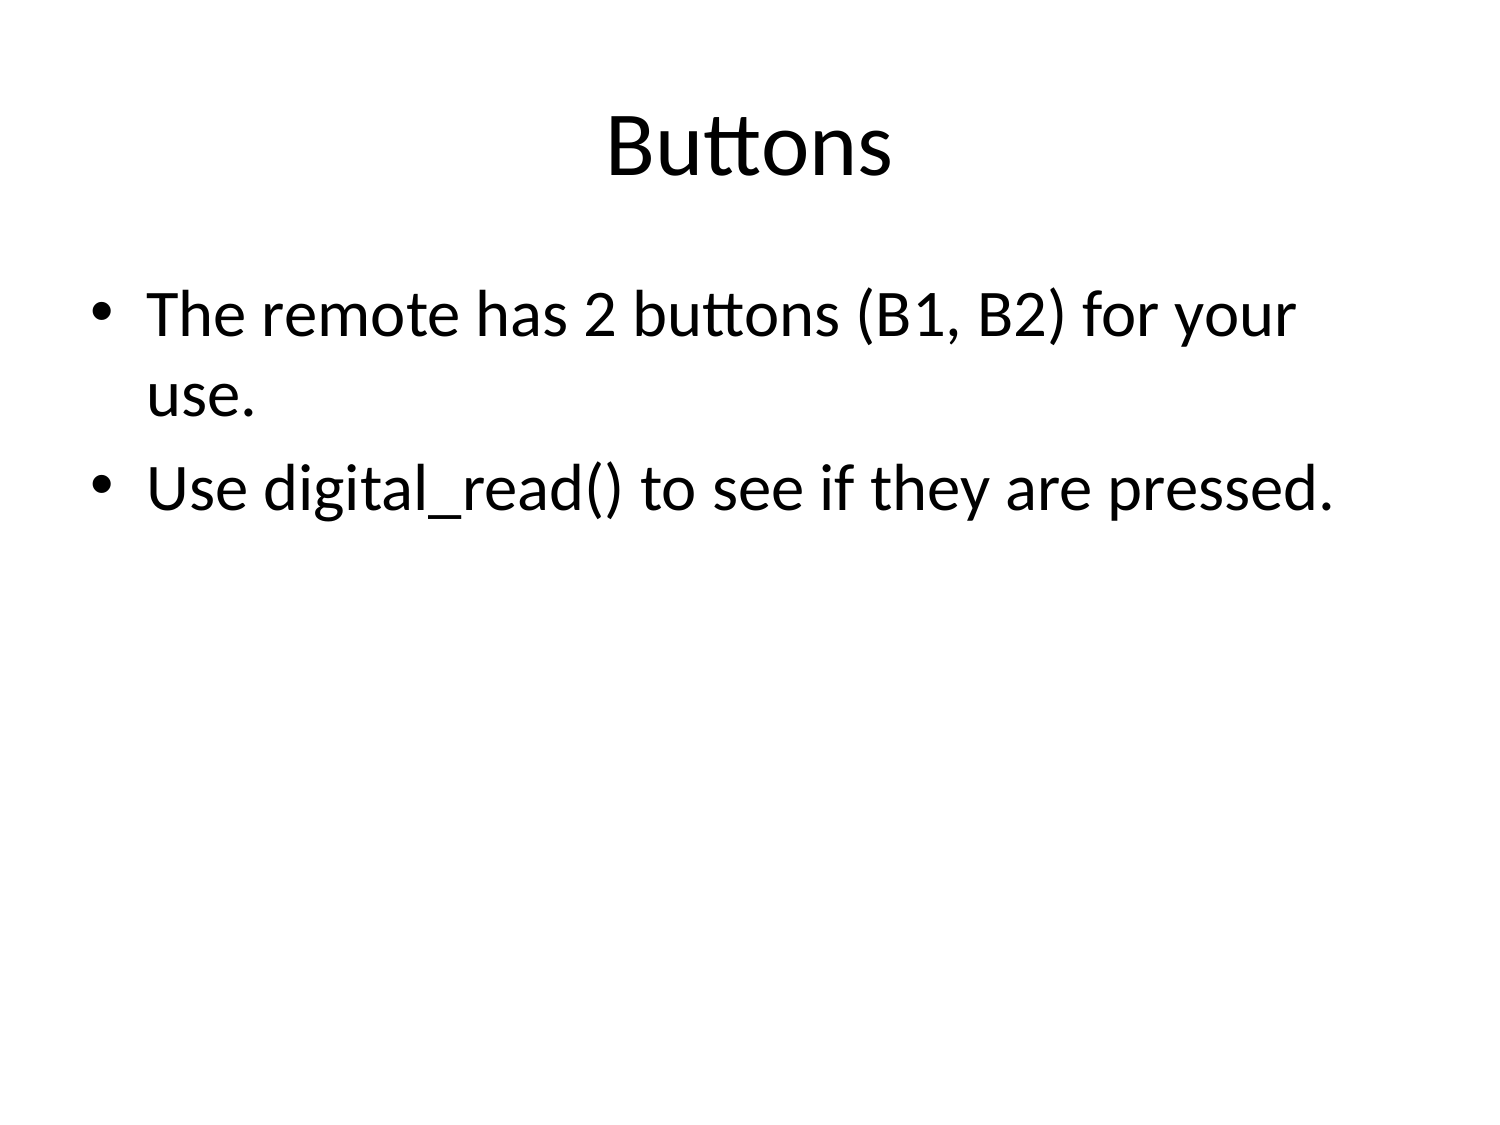

# Buttons
The remote has 2 buttons (B1, B2) for your use.
Use digital_read() to see if they are pressed.